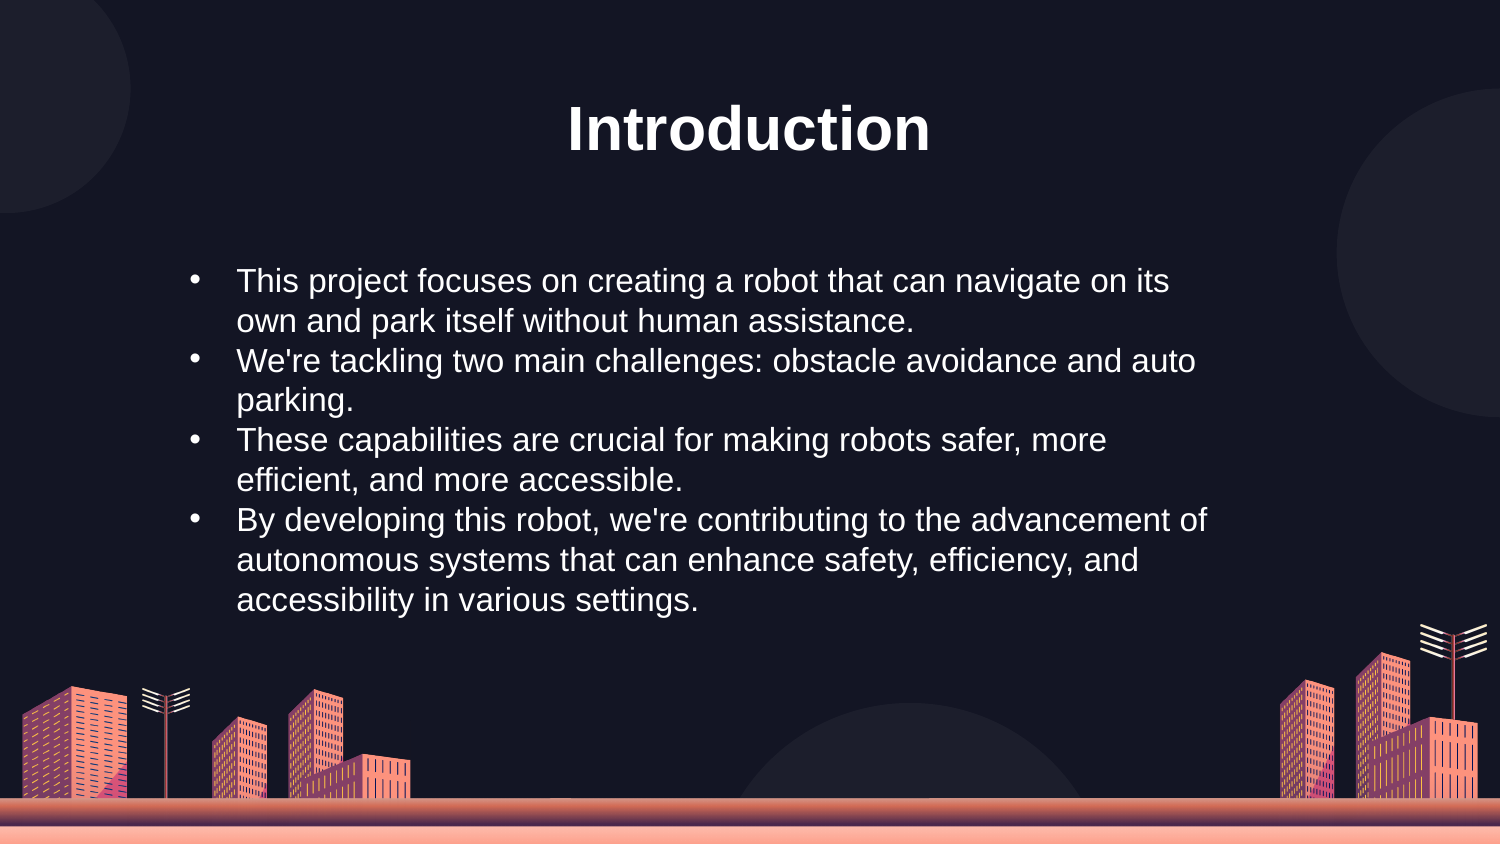

# Introduction
This project focuses on creating a robot that can navigate on its own and park itself without human assistance.
We're tackling two main challenges: obstacle avoidance and auto parking.
These capabilities are crucial for making robots safer, more efficient, and more accessible.
By developing this robot, we're contributing to the advancement of autonomous systems that can enhance safety, efficiency, and accessibility in various settings.